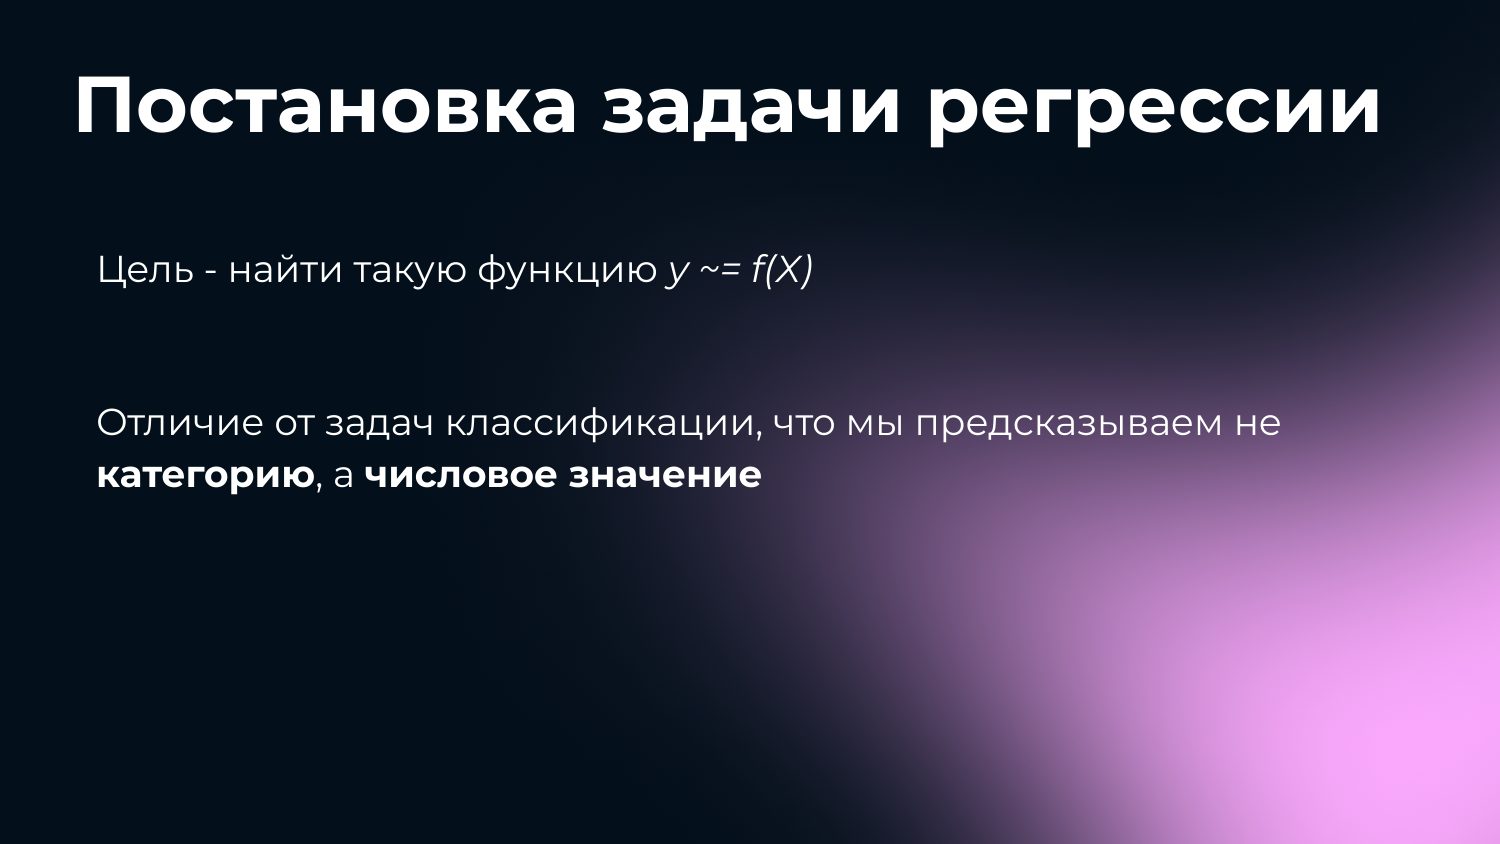

# Постановка задачи регрессии
Цель - найти такую функцию y ~= f(X)

Отличие от задач классификации, что мы предсказываем не категорию, а числовое значение